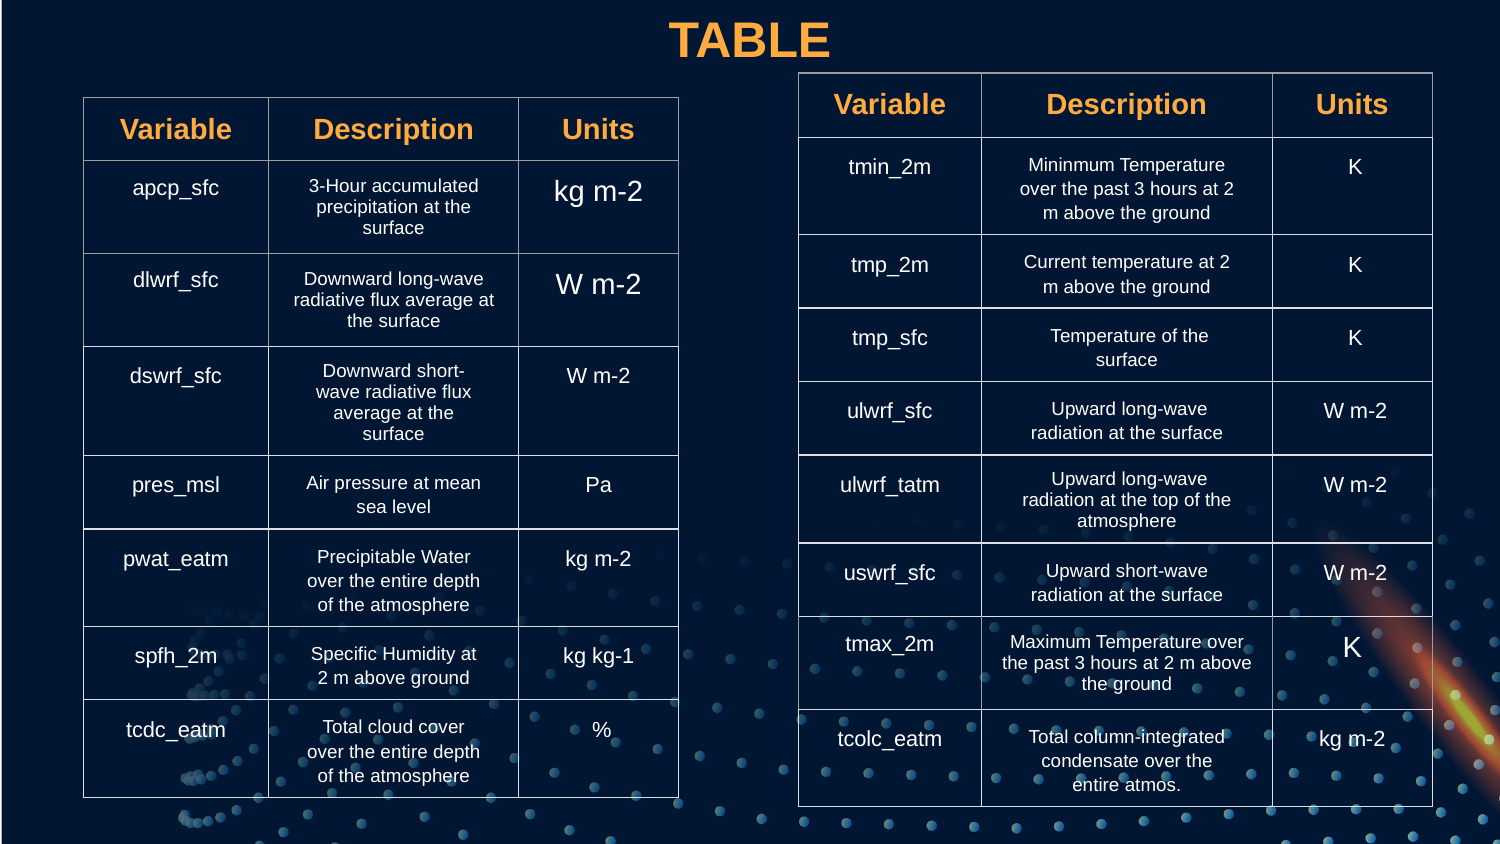

# TABLE
| Variable | Description | Units |
| --- | --- | --- |
| tmin\_2m | Mininmum Temperature over the past 3 hours at 2 m above the ground | K |
| tmp\_2m | Current temperature at 2 m above the ground | K |
| tmp\_sfc | Temperature of the surface | K |
| ulwrf\_sfc | Upward long-wave radiation at the surface | W m-2 |
| ulwrf\_tatm | Upward long-wave radiation at the top of the atmosphere | W m-2 |
| uswrf\_sfc | Upward short-wave radiation at the surface | W m-2 |
| tmax\_2m | Maximum Temperature over the past 3 hours at 2 m above the ground | K |
| tcolc\_eatm | Total column-integrated condensate over the entire atmos. | kg m-2 |
| Variable | Description | Units |
| --- | --- | --- |
| apcp\_sfc | 3-Hour accumulated precipitation at the surface | kg m-2 |
| dlwrf\_sfc | Downward long-wave radiative flux average at the surface | W m-2 |
| dswrf\_sfc | Downward short-wave radiative flux average at the surface | W m-2 |
| pres\_msl | Air pressure at mean sea level | Pa |
| pwat\_eatm | Precipitable Water over the entire depth of the atmosphere | kg m-2 |
| spfh\_2m | Specific Humidity at 2 m above ground | kg kg-1 |
| tcdc\_eatm | Total cloud cover over the entire depth of the atmosphere | % |